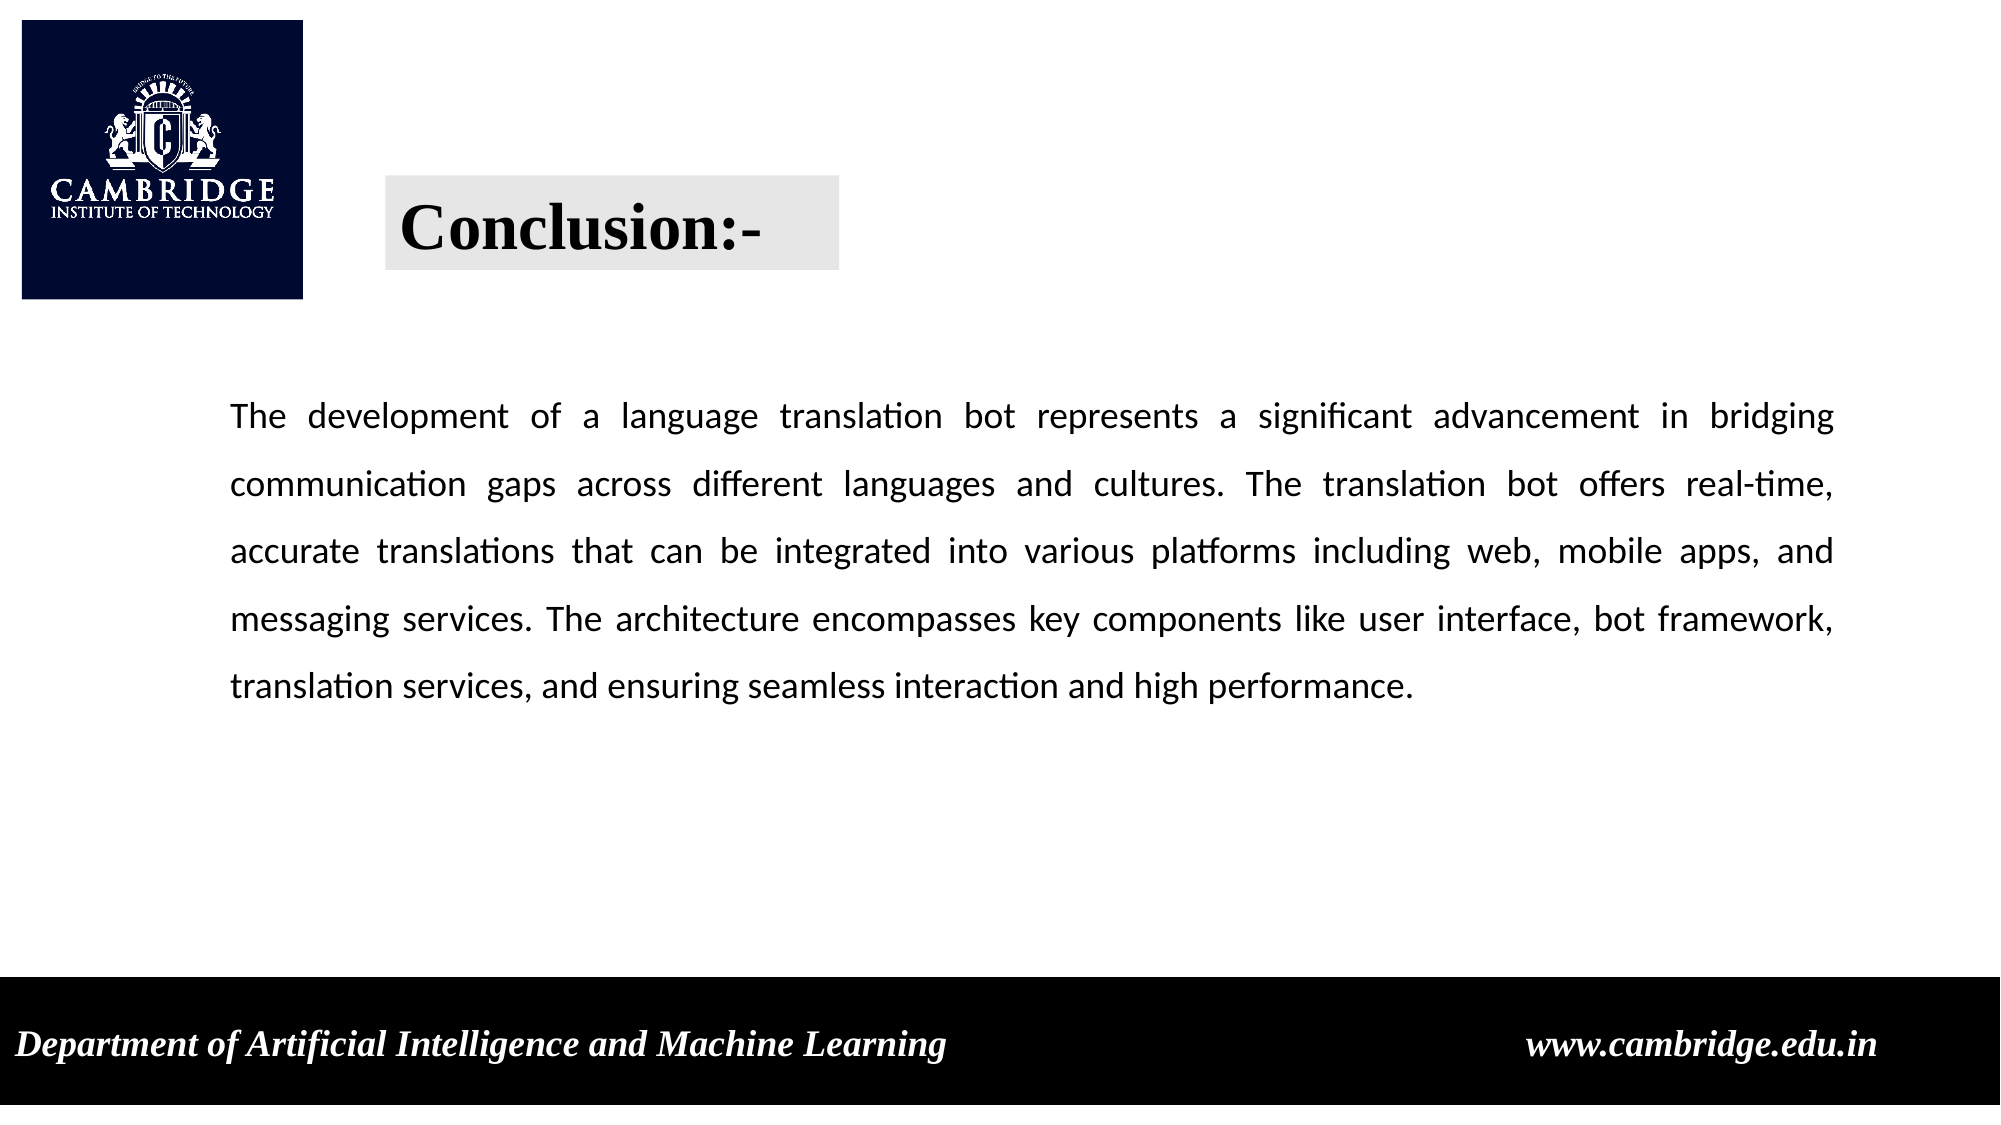

Conclusion:-
The development of a language translation bot represents a significant advancement in bridging communication gaps across different languages and cultures. The translation bot offers real-time, accurate translations that can be integrated into various platforms including web, mobile apps, and messaging services. The architecture encompasses key components like user interface, bot framework, translation services, and ensuring seamless interaction and high performance.
Department of Artificial Intelligence and Machine Learning                                	                 www.cambridge.edu.in